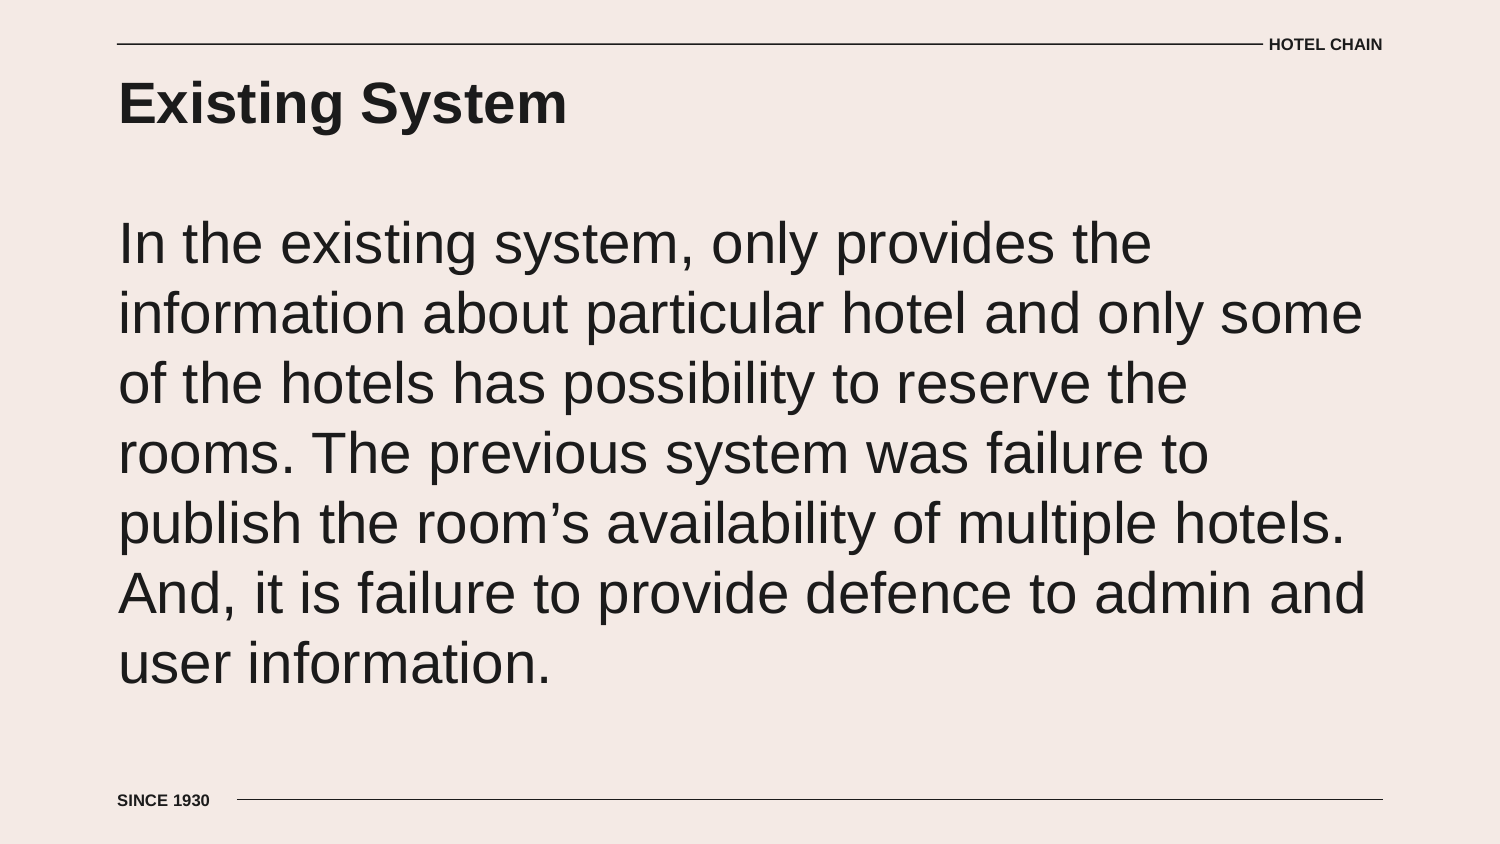

HOTEL CHAIN
# Existing System   In the existing system, only provides the information about particular hotel and only some of the hotels has possibility to reserve the rooms. The previous system was failure to publish the room’s availability of multiple hotels. And, it is failure to provide defence to admin and user information.
SINCE 1930